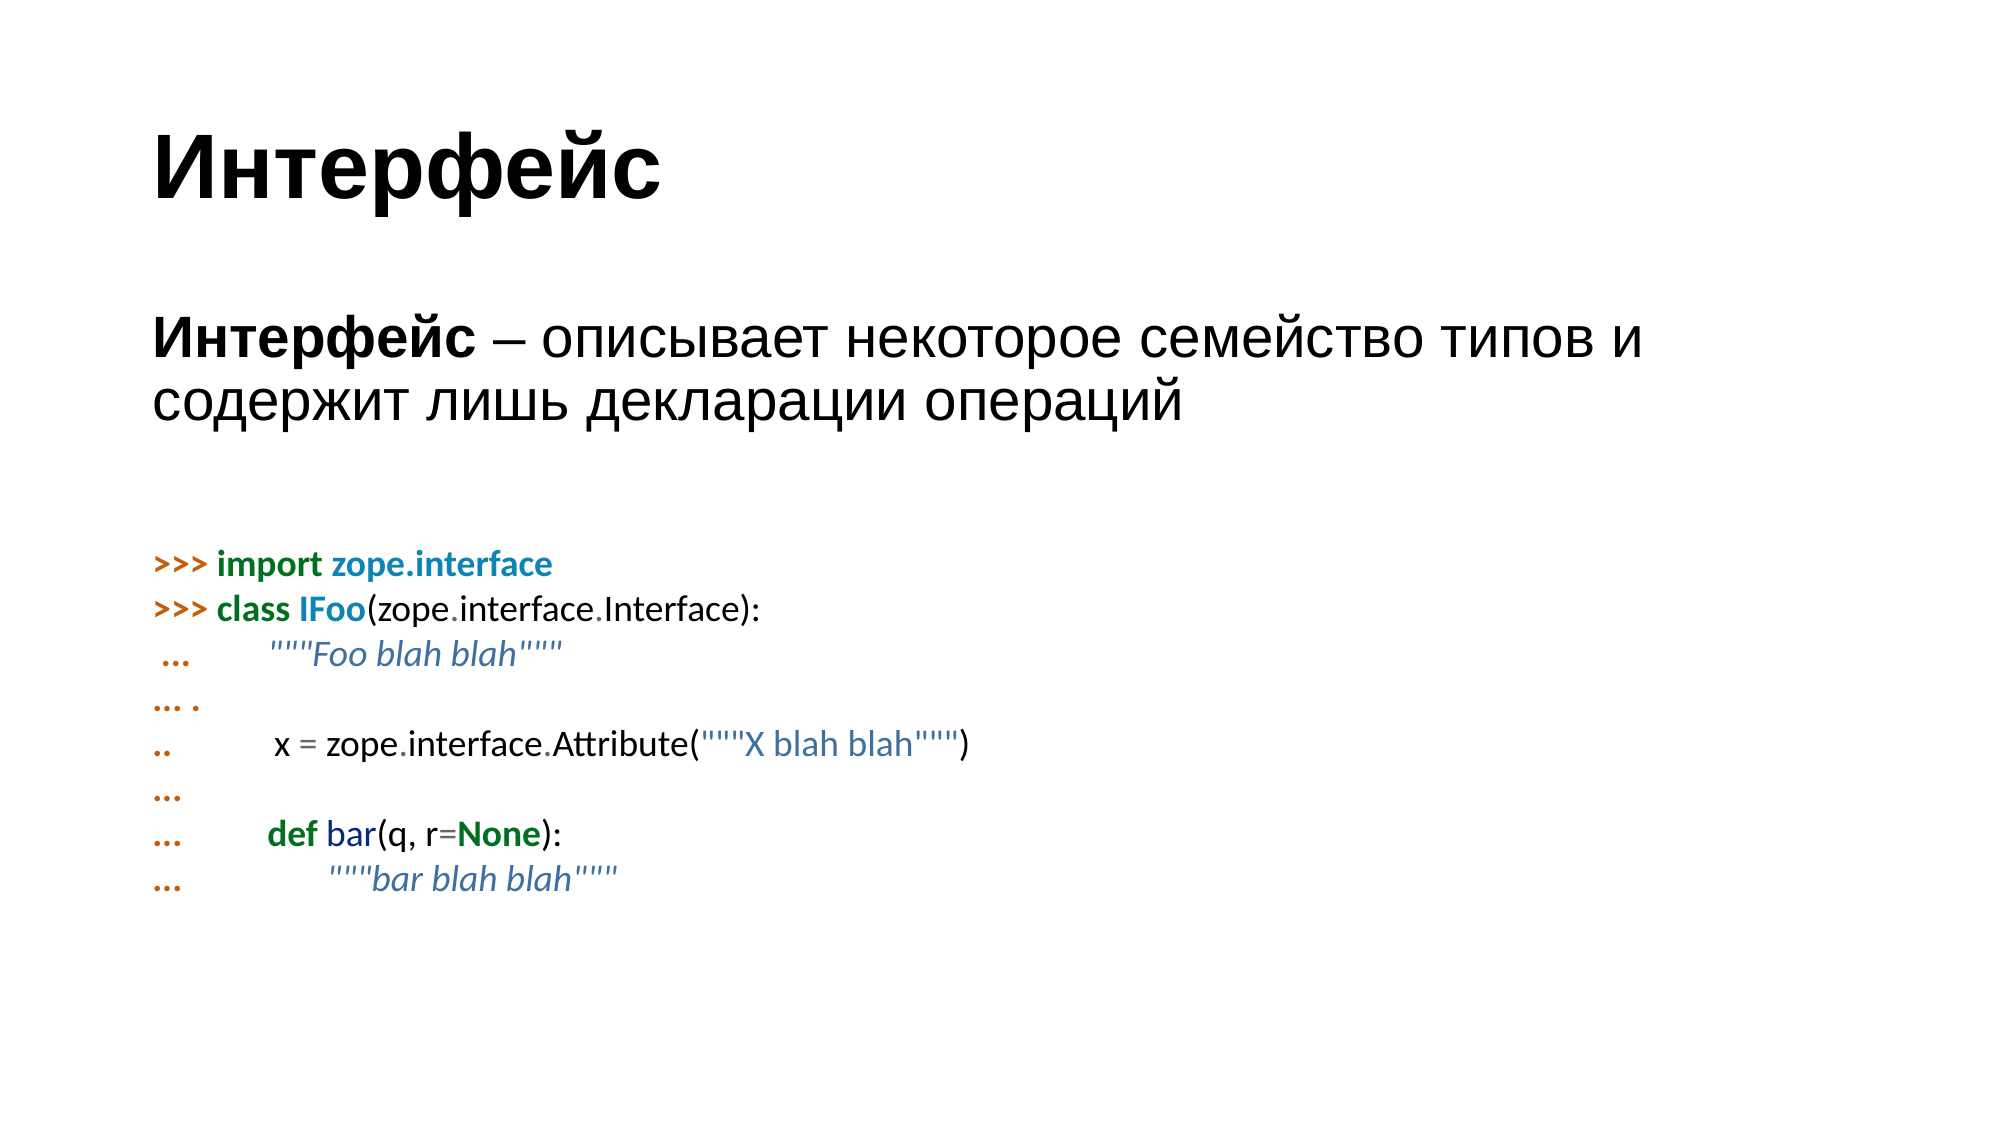

# Интерфейс
Интерфейс – описывает некоторое семейство типов и содержит лишь декларации операций
>>> import zope.interface
>>> class IFoo(zope.interface.Interface):
 ...         """Foo blah blah"""
... .
..            x = zope.interface.Attribute("""X blah blah""")
...
...          def bar(q, r=None):
...                 """bar blah blah"""